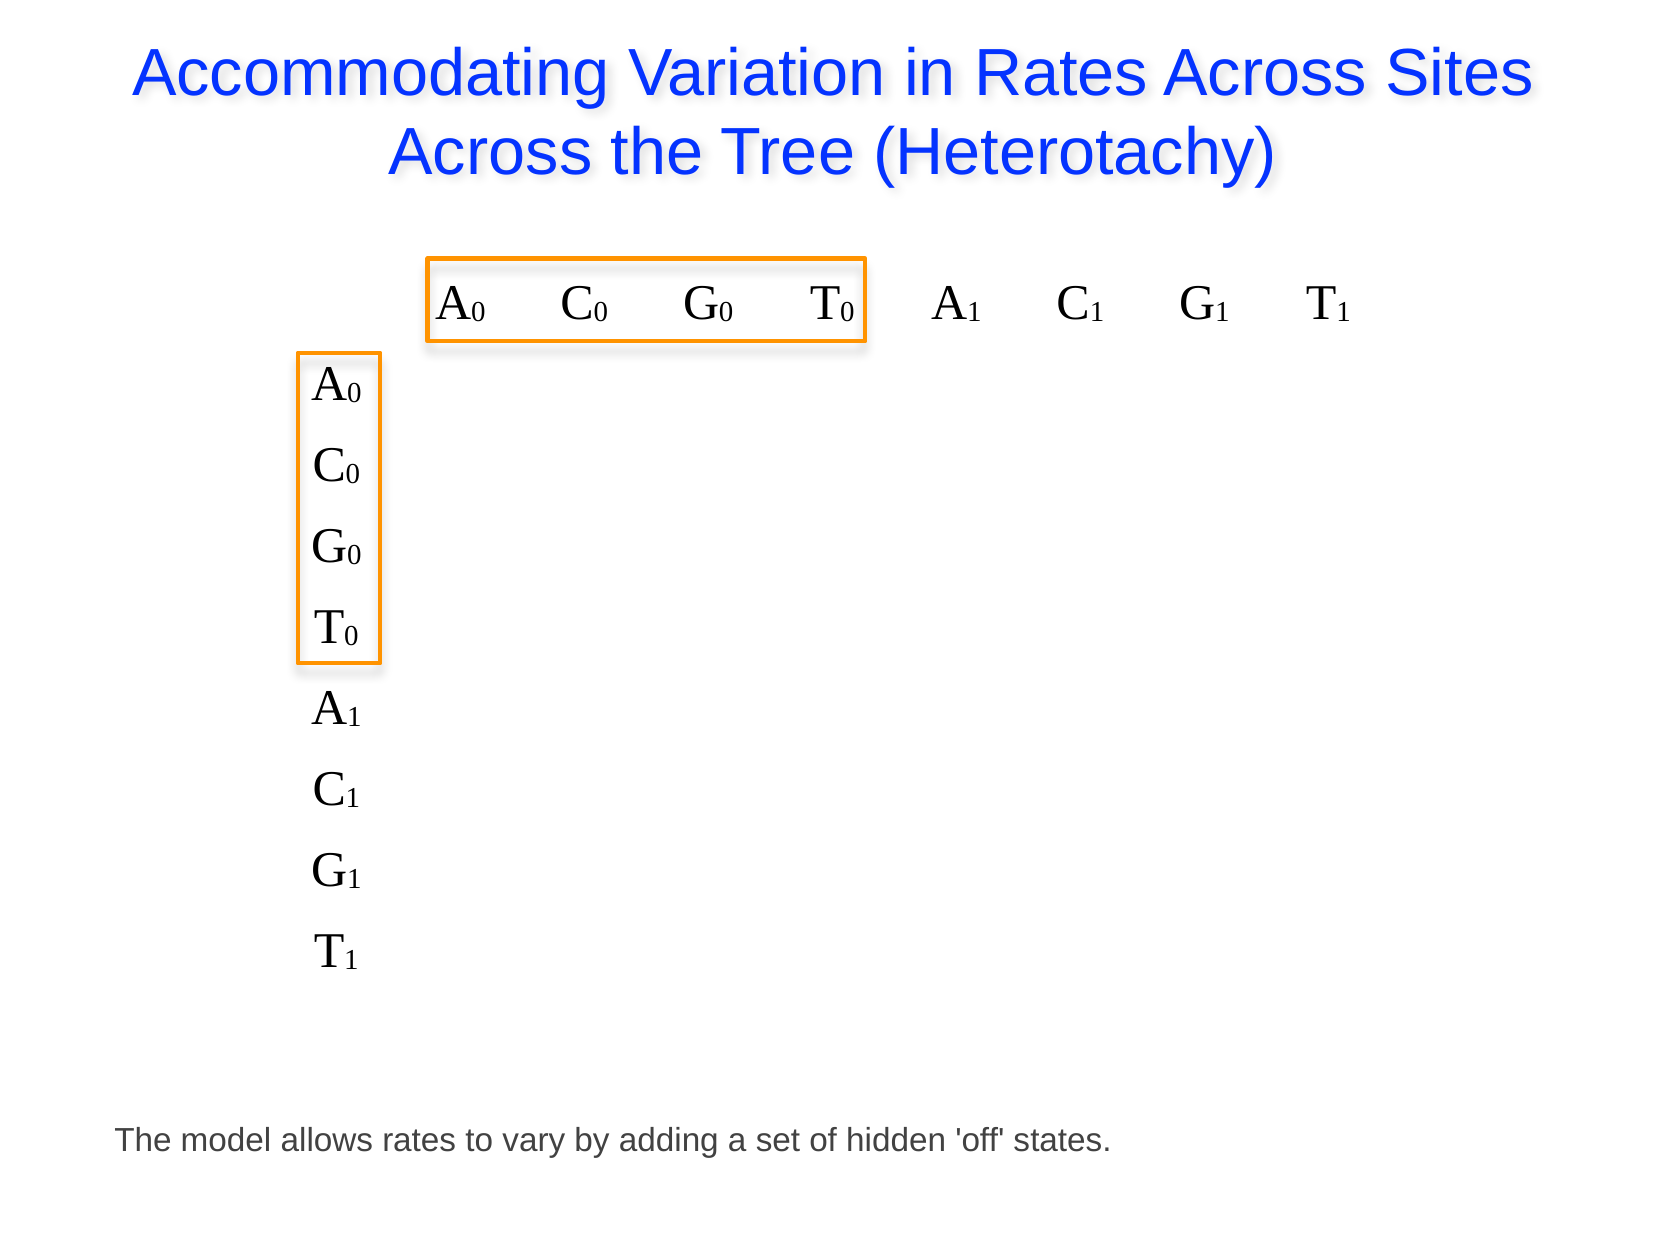

Accommodating Variation in Rates Across Sites
Across the Tree (Heterotachy)

|  | A0 | C0 | G0 | T0 | A1 | C1 | G1 | T1 |
| --- | --- | --- | --- | --- | --- | --- | --- | --- |
| A0 |  |  |  |  |  |  |  |  |
| C0 |  |  |  |  |  |  |  |  |
| G0 |  |  |  |  |  |  |  |  |
| T0 |  |  |  |  |  |  |  |  |
| A1 |  |  |  |  |  |  |  |  |
| C1 |  |  |  |  |  |  |  |  |
| G1 |  |  |  |  |  |  |  |  |
| T1 |  |  |  |  |  |  |  |  |

The model allows rates to vary by adding a set of hidden 'off' states.